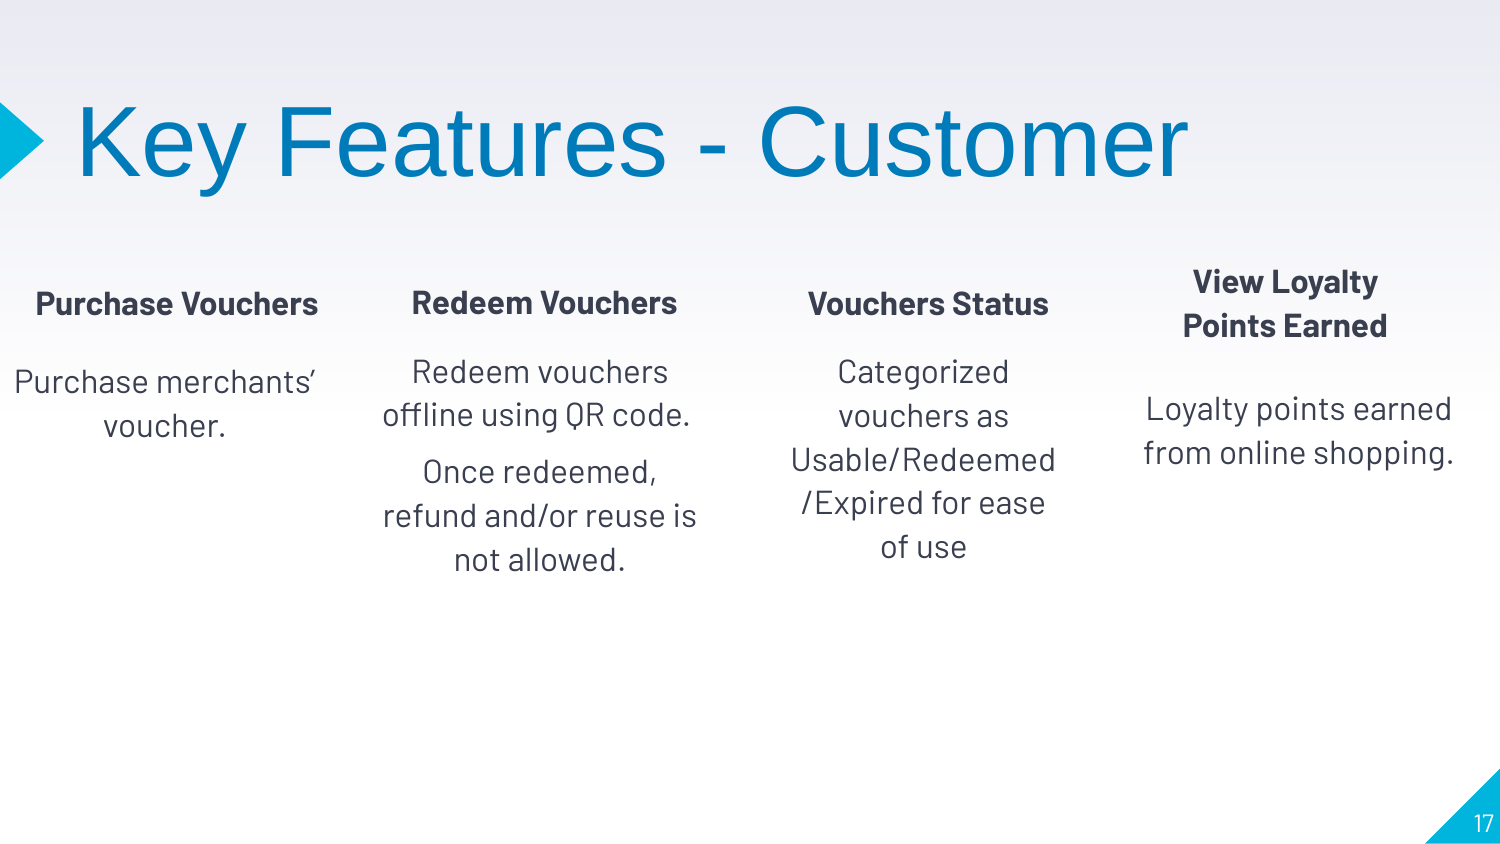

# Key Features - Customer
View Loyalty Points Earned

Redeem Vouchers

Purchase Vouchers

Vouchers Status

Redeem vouchers offline using QR code.
Once redeemed, refund and/or reuse is not allowed.
Categorized vouchers as Usable/Redeemed/Expired for ease of use
Purchase merchants’ voucher.
Loyalty points earned from online shopping.
17